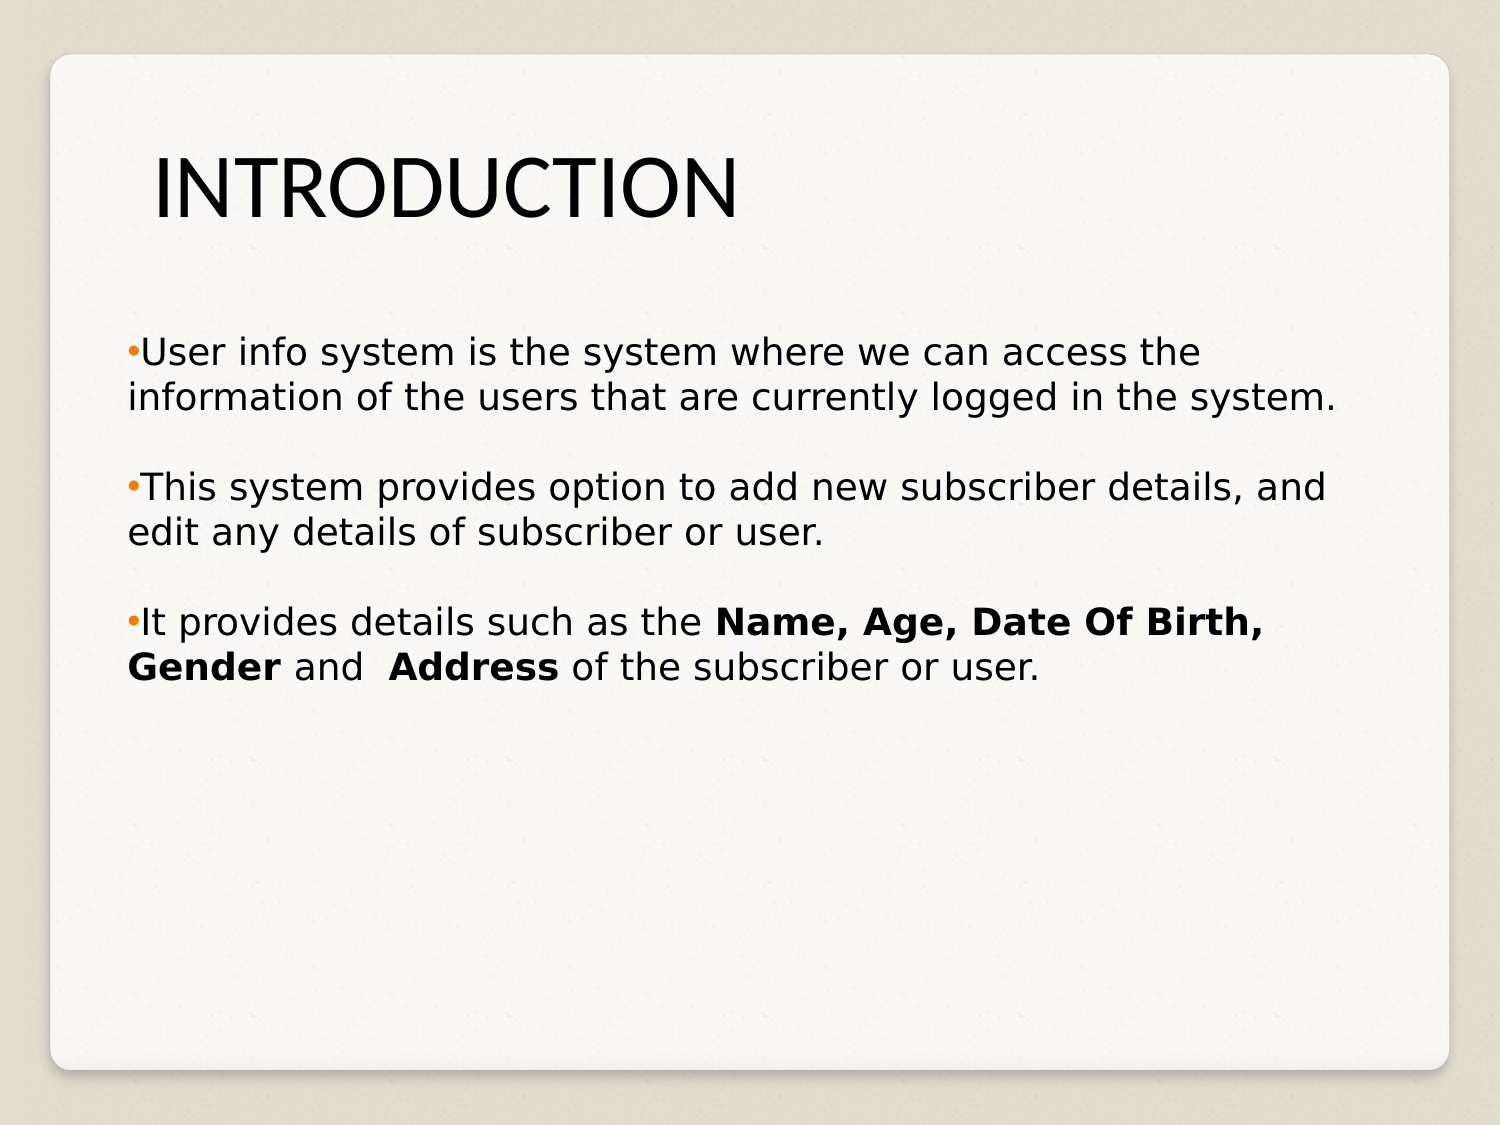

INTRODUCTION

User info system is the system where we can access the information of the users that are currently logged in the system.

This system provides option to add new subscriber details, and edit any details of subscriber or user.

It provides details such as the Name, Age, Date Of Birth, Gender and  Address of the subscriber or user.